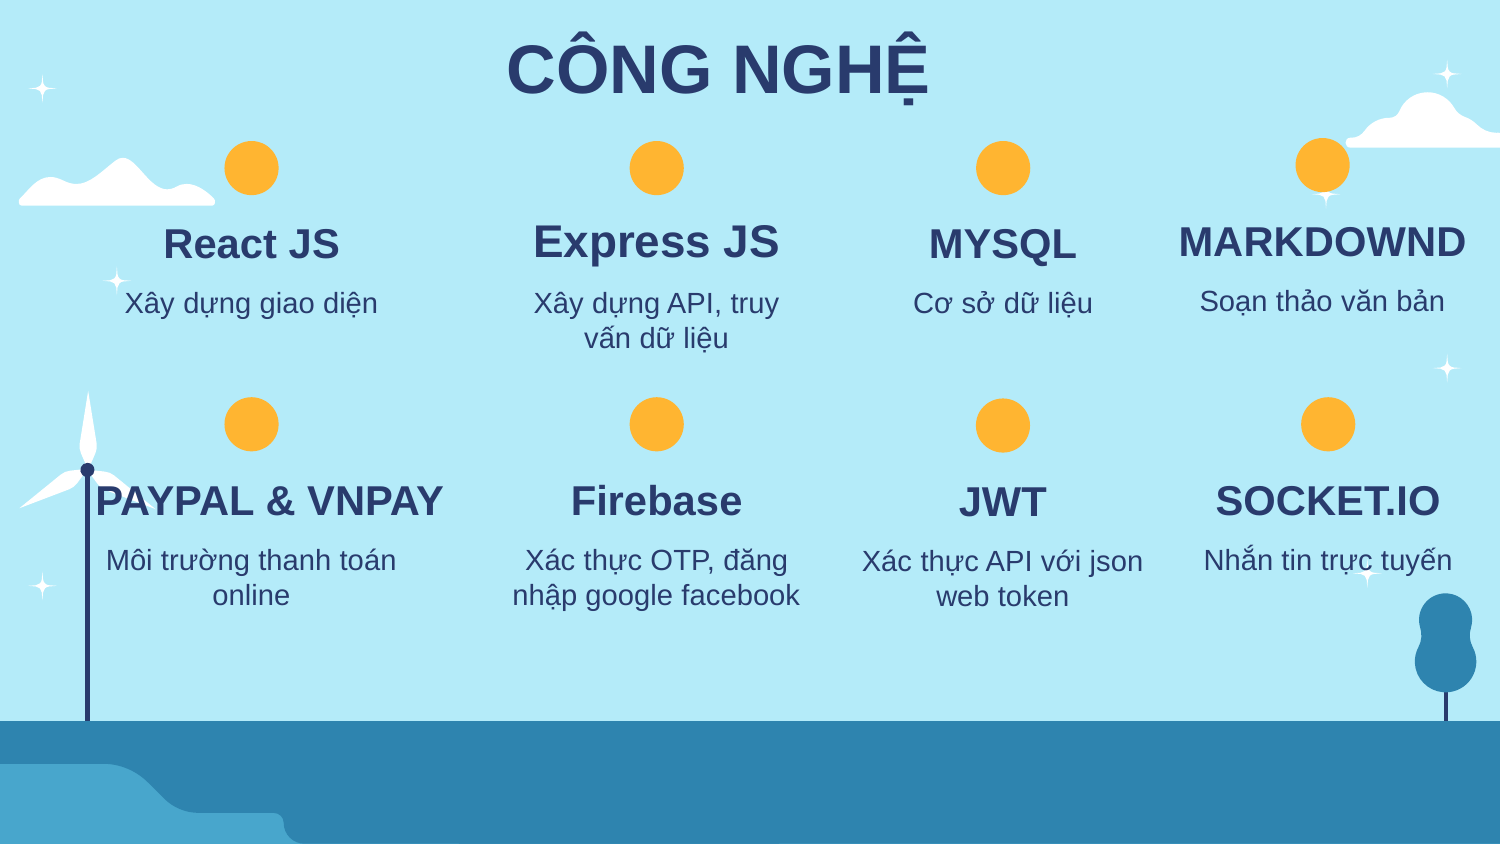

# CÔNG NGHỆ

MARKDOWND
React JS
Express JS
MYSQL
Soạn thảo văn bản
Xây dựng giao diện
Xây dựng API, truy vấn dữ liệu
Cơ sở dữ liệu

PAYPAL & VNPAY
Firebase
SOCKET.IO
JWT
Môi trường thanh toán online
Xác thực OTP, đăng nhập google facebook
Nhắn tin trực tuyến
Xác thực API với json web token